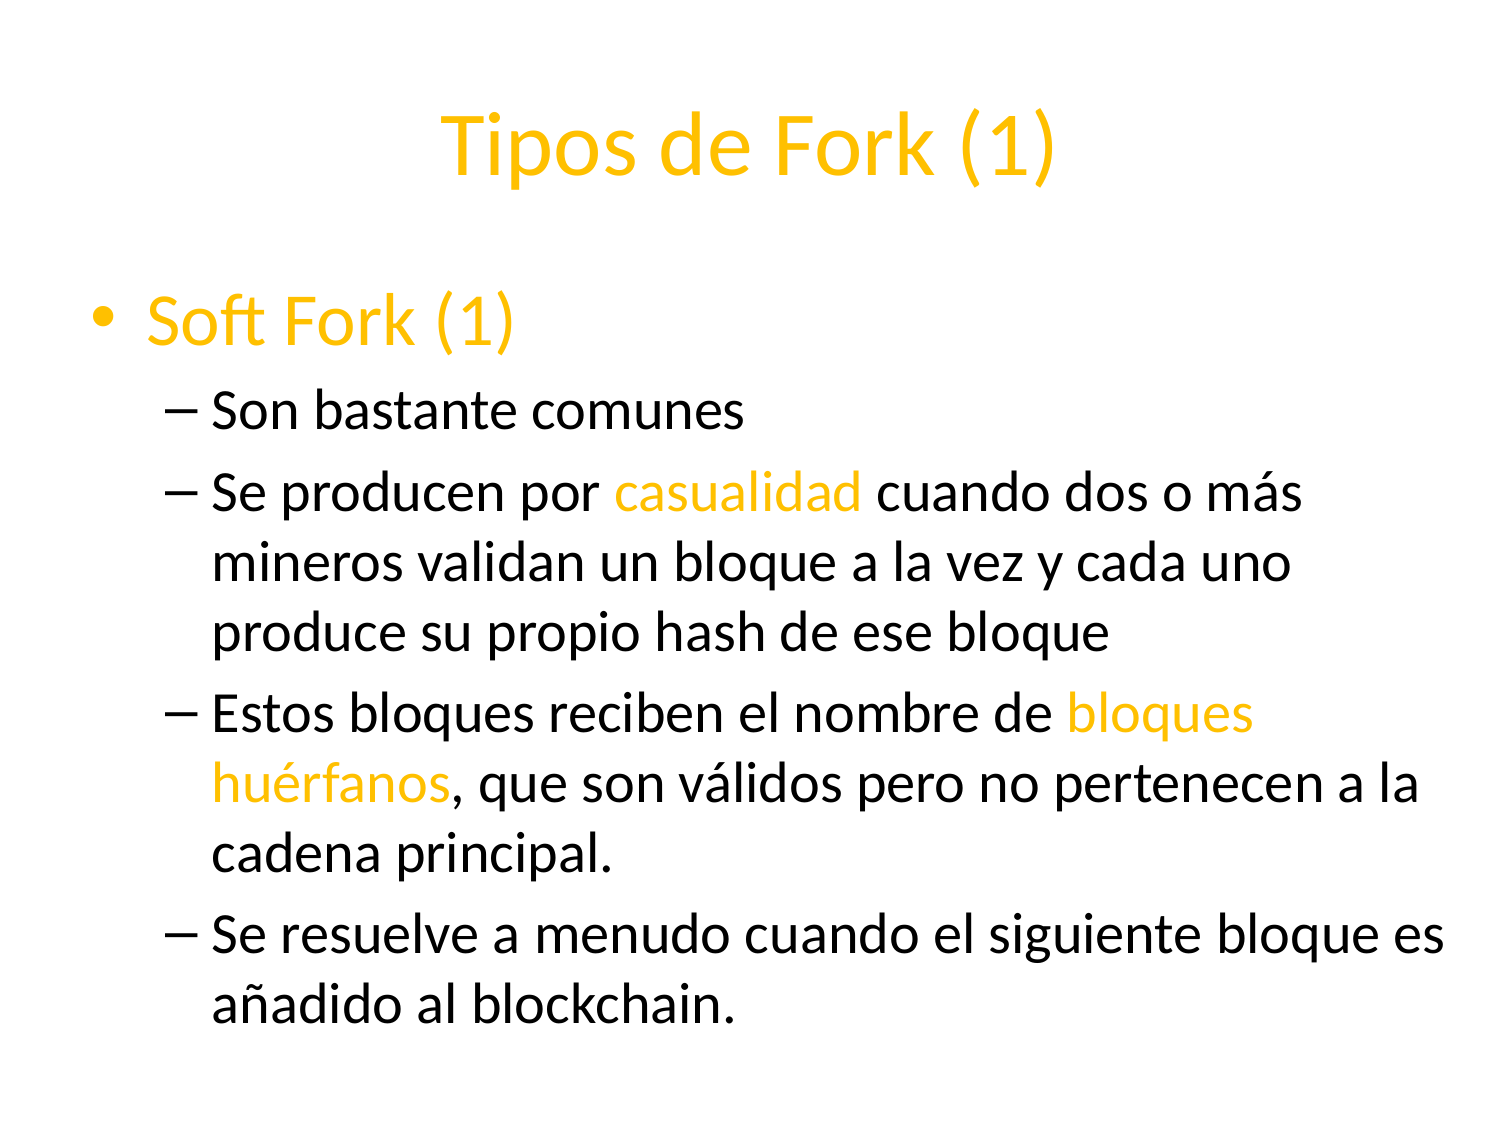

# Tipos de Fork (1)
Soft Fork (1)
Son bastante comunes
Se producen por casualidad cuando dos o más mineros validan un bloque a la vez y cada uno produce su propio hash de ese bloque
Estos bloques reciben el nombre de bloques huérfanos, que son válidos pero no pertenecen a la cadena principal.
Se resuelve a menudo cuando el siguiente bloque es añadido al blockchain.